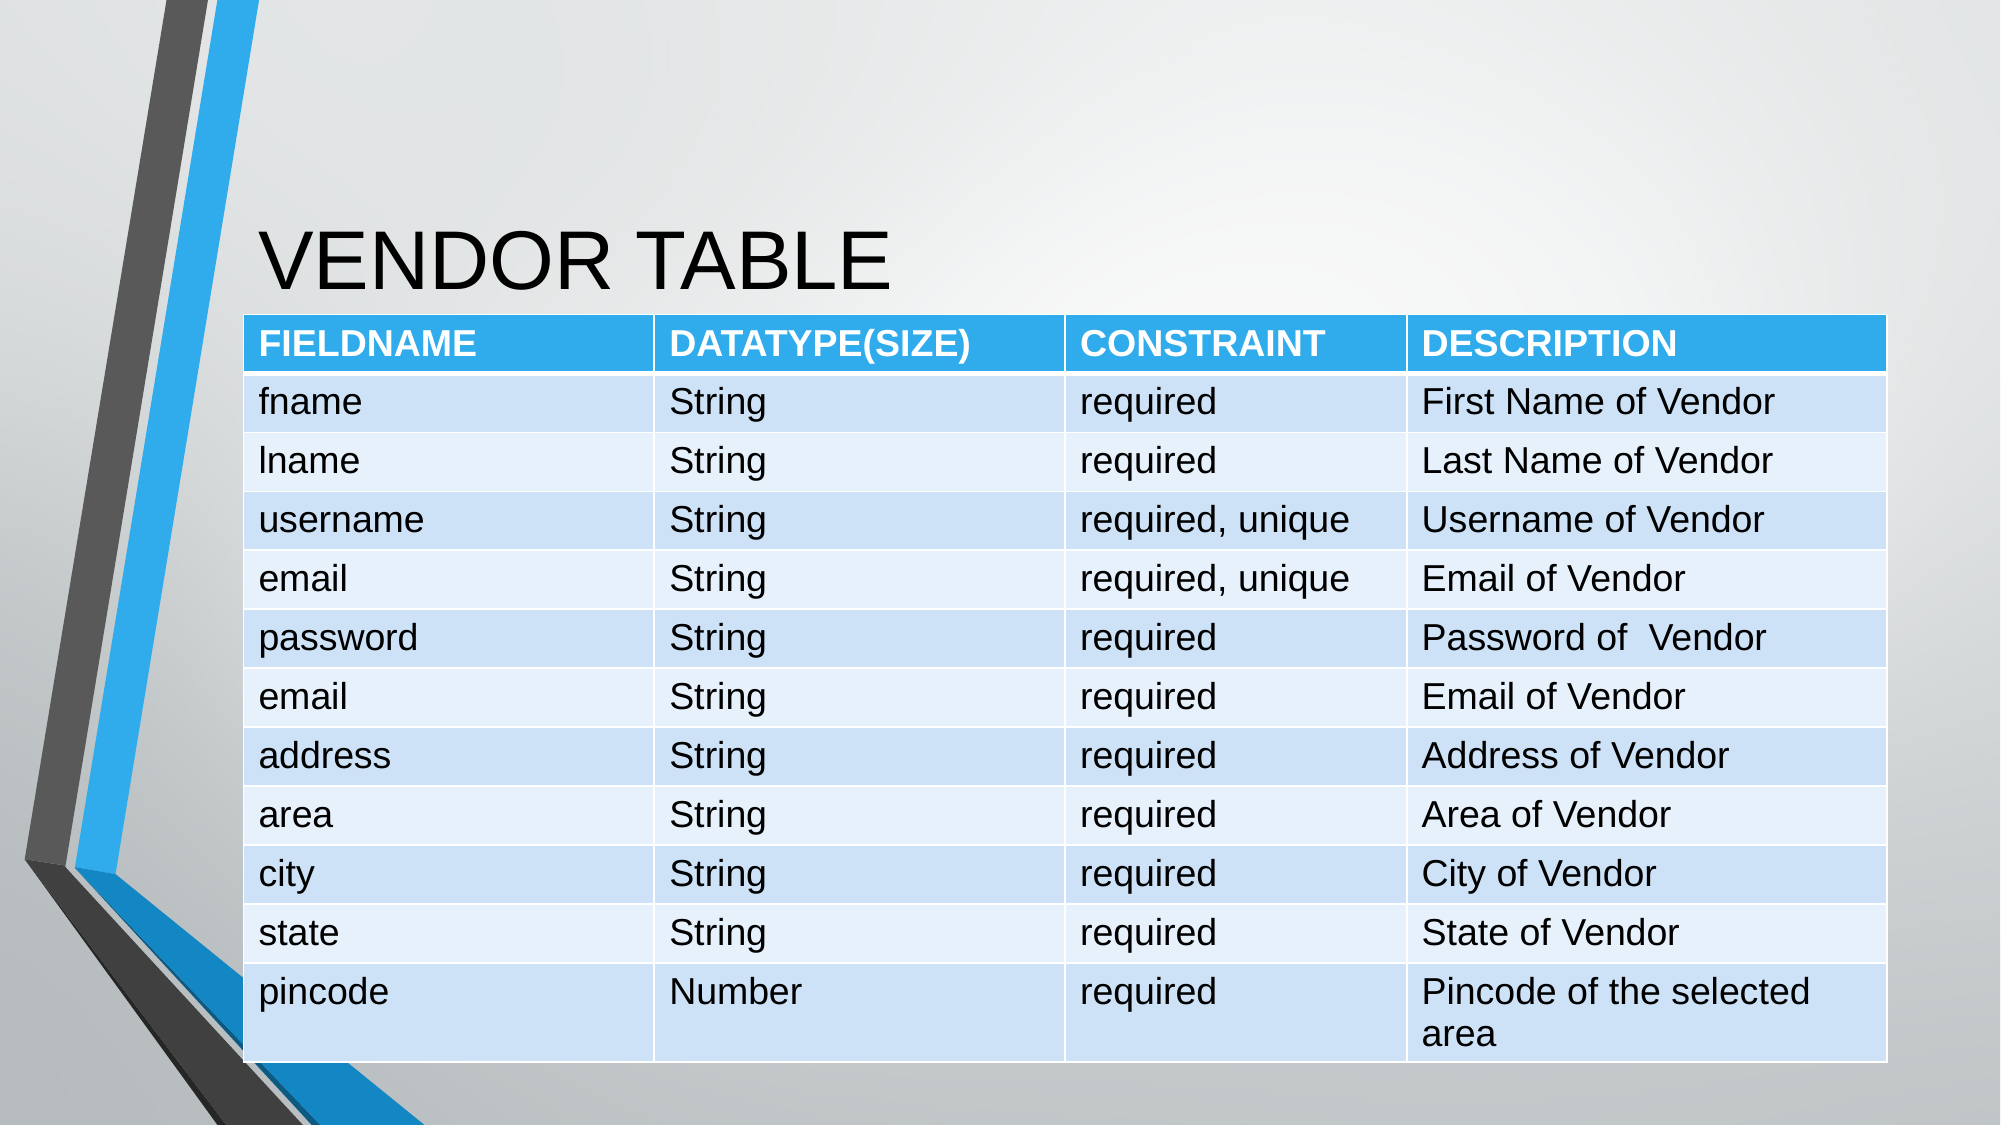

# VENDOR TABLE
| FIELDNAME | DATATYPE(SIZE) | CONSTRAINT | DESCRIPTION |
| --- | --- | --- | --- |
| fname | String | required | First Name of Vendor |
| lname | String | required | Last Name of Vendor |
| username | String | required, unique | Username of Vendor |
| email | String | required, unique | Email of Vendor |
| password | String | required | Password of Vendor |
| email | String | required | Email of Vendor |
| address | String | required | Address of Vendor |
| area | String | required | Area of Vendor |
| city | String | required | City of Vendor |
| state | String | required | State of Vendor |
| pincode | Number | required | Pincode of the selected area |
30